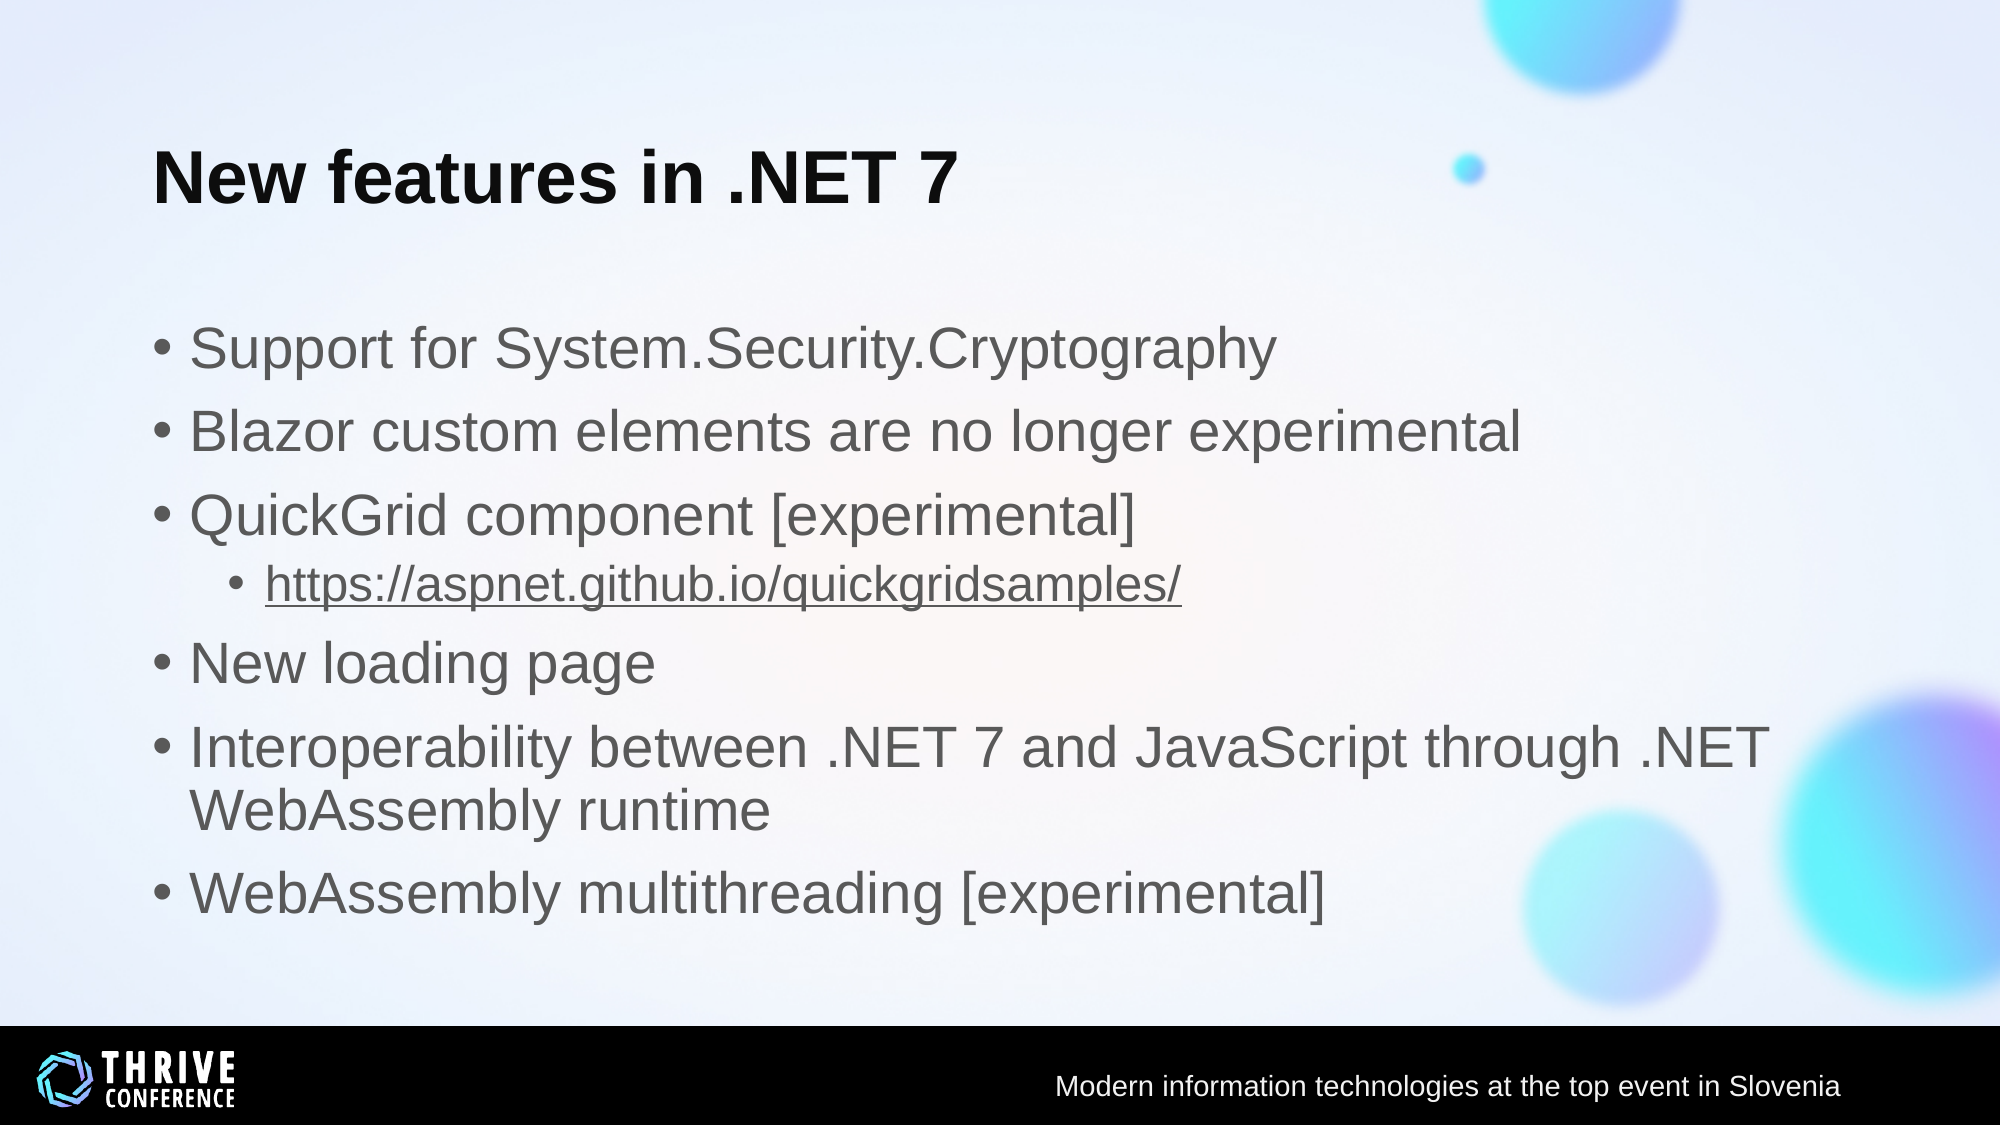

# New features in .NET 7
Support for System.Security.Cryptography
Blazor custom elements are no longer experimental
QuickGrid component [experimental]
https://aspnet.github.io/quickgridsamples/
New loading page
Interoperability between .NET 7 and JavaScript through .NET WebAssembly runtime
WebAssembly multithreading [experimental]